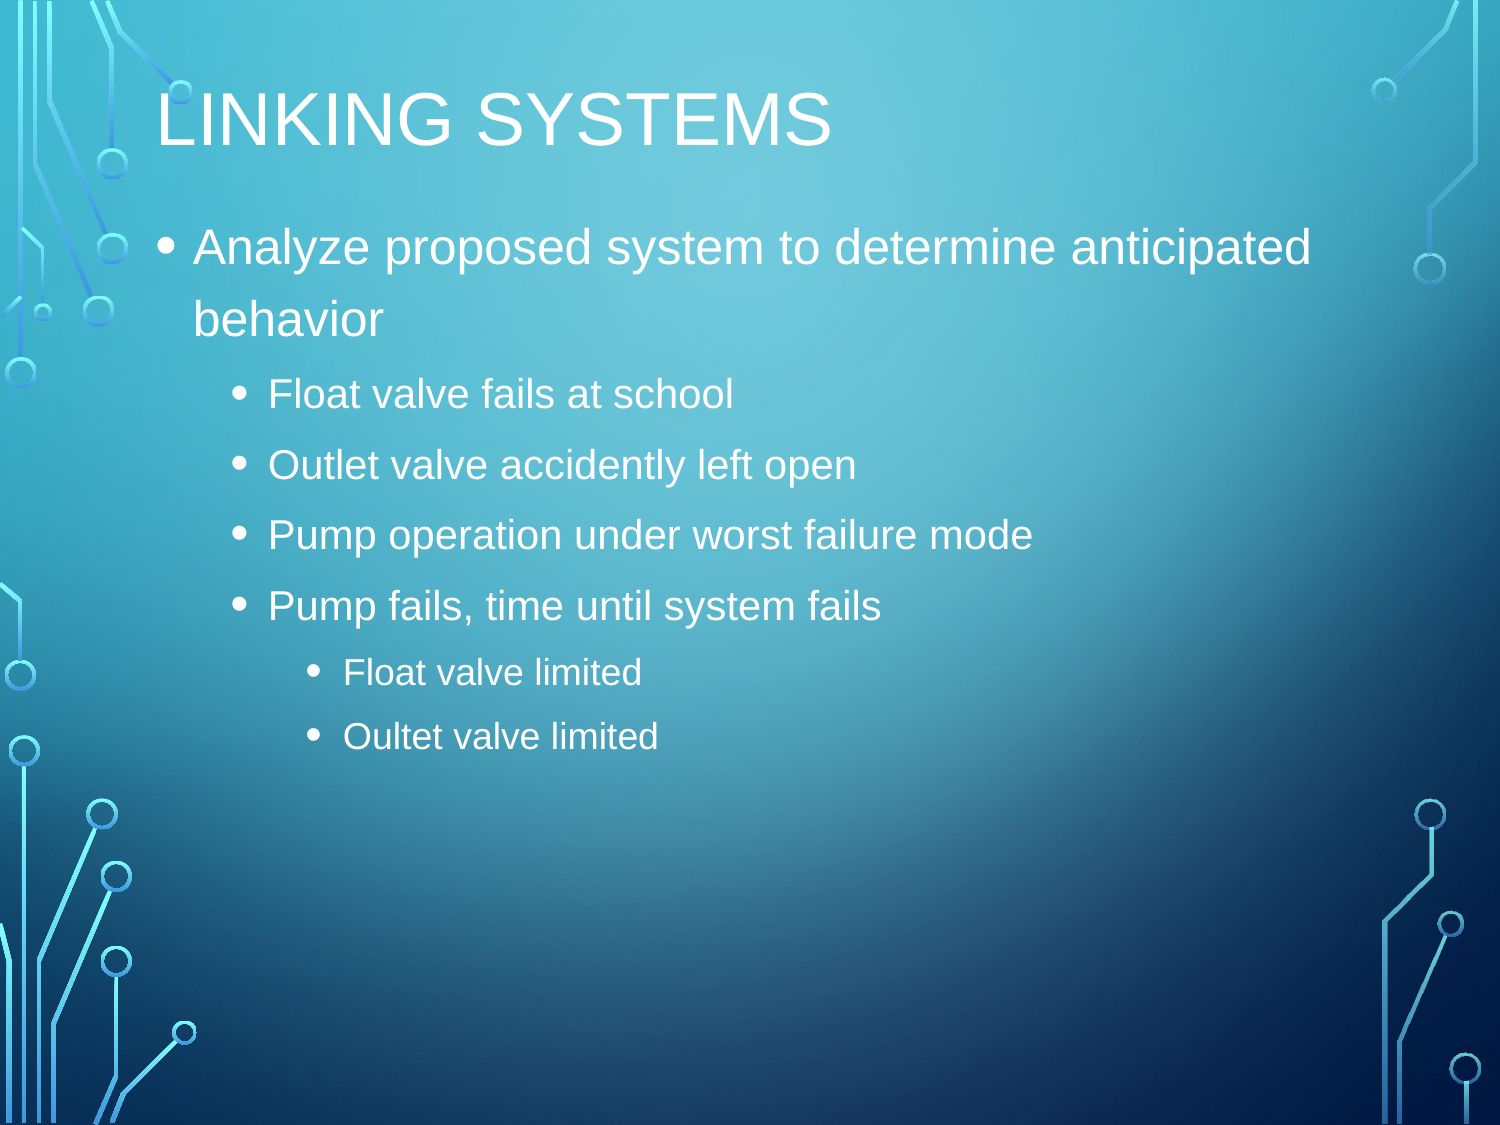

# Linking systems
Analyze proposed system to determine anticipated behavior
Float valve fails at school
Outlet valve accidently left open
Pump operation under worst failure mode
Pump fails, time until system fails
Float valve limited
Oultet valve limited